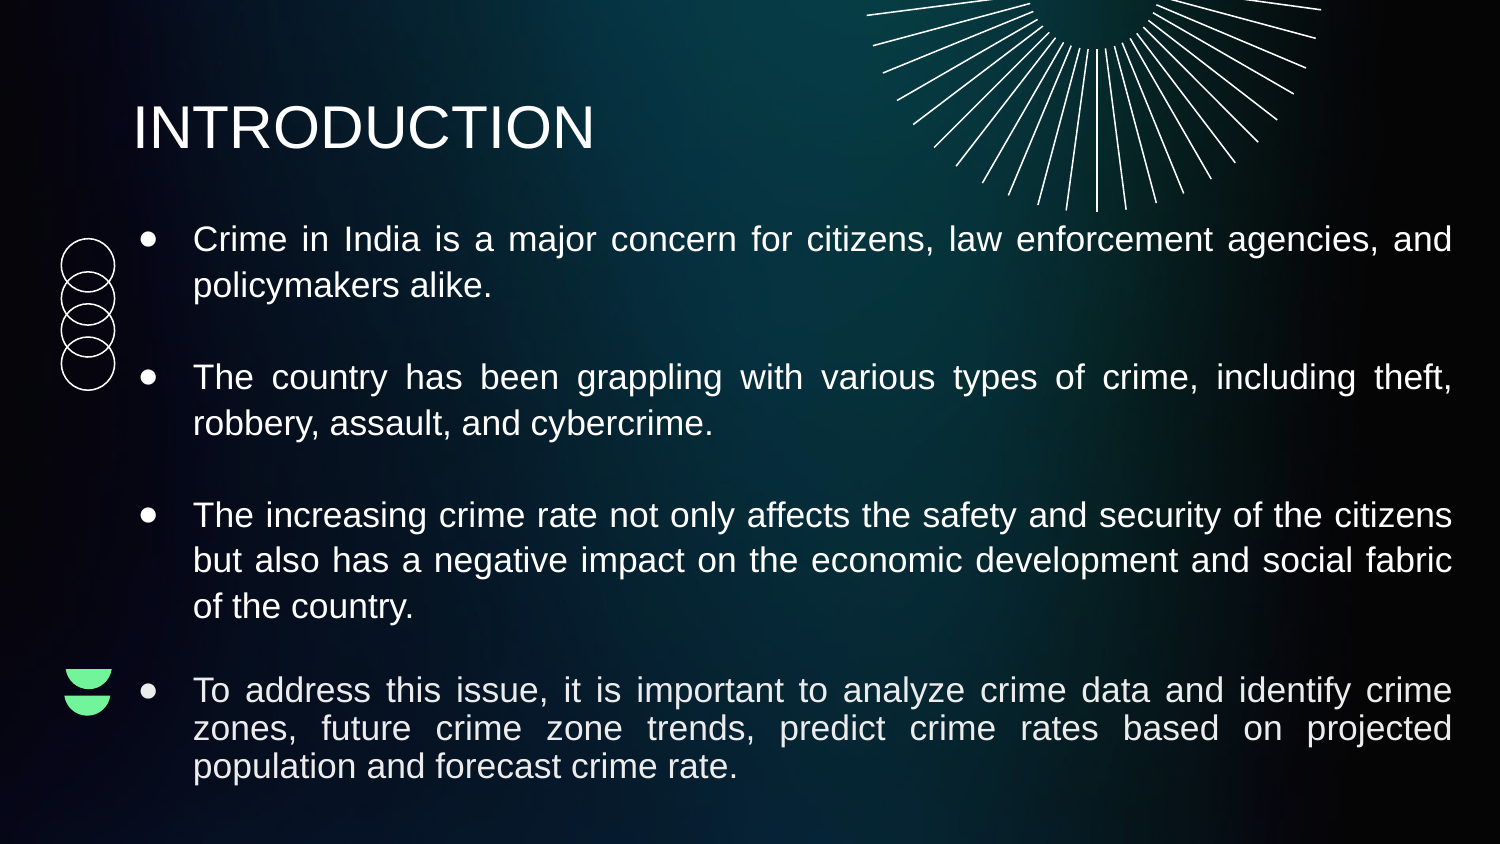

# INTRODUCTION
Crime in India is a major concern for citizens, law enforcement agencies, and policymakers alike.

The country has been grappling with various types of crime, including theft, robbery, assault, and cybercrime.

The increasing crime rate not only affects the safety and security of the citizens but also has a negative impact on the economic development and social fabric of the country.

To address this issue, it is important to analyze crime data and identify crime zones, future crime zone trends, predict crime rates based on projected population and forecast crime rate.